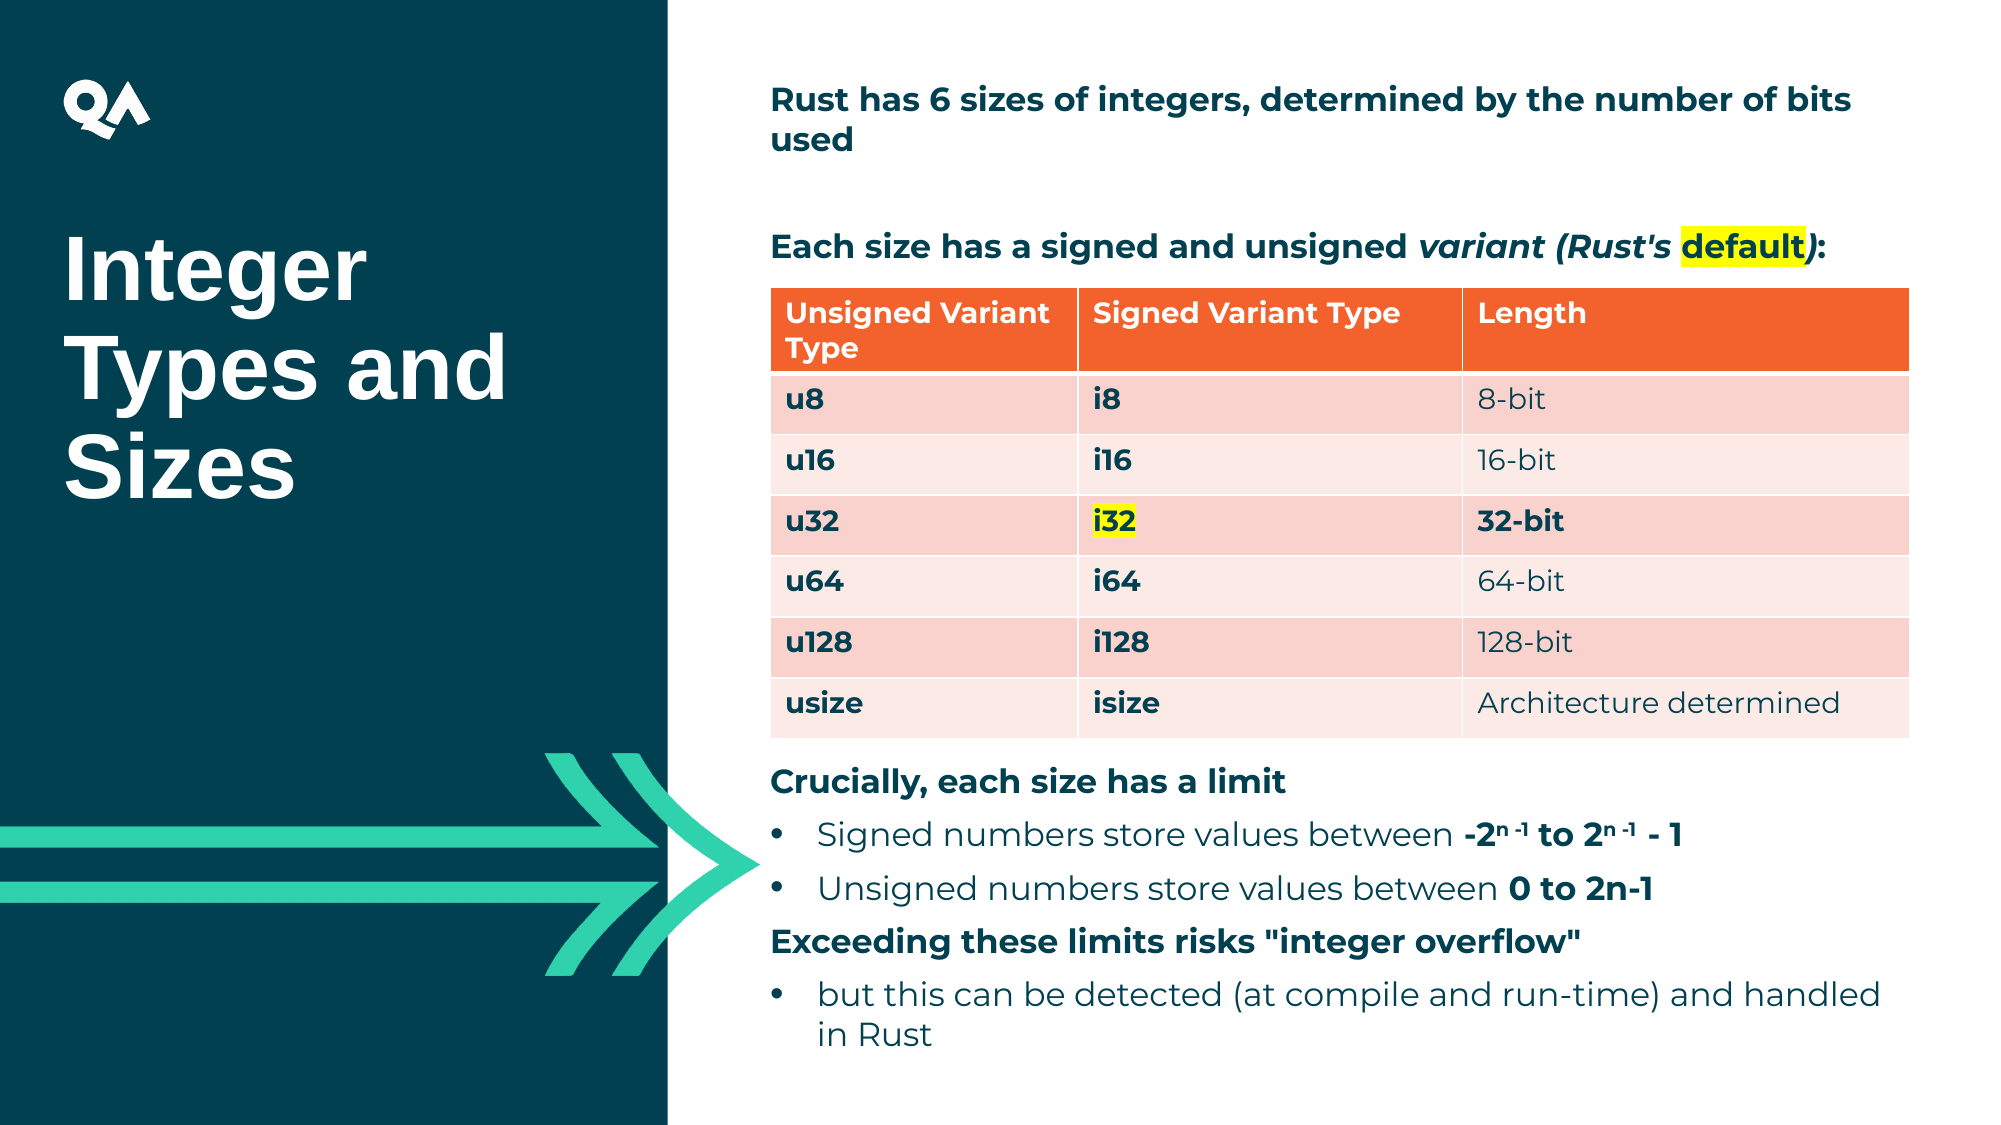

Rust has 6 sizes of integers, determined by the number of bits used

Each size has a signed and unsigned variant (Rust's default):

Crucially, each size has a limit
Signed numbers store values between -2n -1 to 2n -1  - 1
Unsigned numbers store values between 0 to 2n-1
Exceeding these limits risks "integer overflow"
but this can be detected (at compile and run-time) and handled in Rust

Integers can be represented using numeric literals:

Integers can be represented using a specific data type
there are many variants.
each variant is sized and can be unsigned or signed
Integer Types and Sizes
| Unsigned Variant Type | Signed Variant Type | Length |
| --- | --- | --- |
| u8 | i8 | 8-bit |
| u16 | i16 | 16-bit |
| u32 | i32 | 32-bit |
| u64 | i64 | 64-bit |
| u128 | i128 | 128-bit |
| usize | isize | Architecture determined |